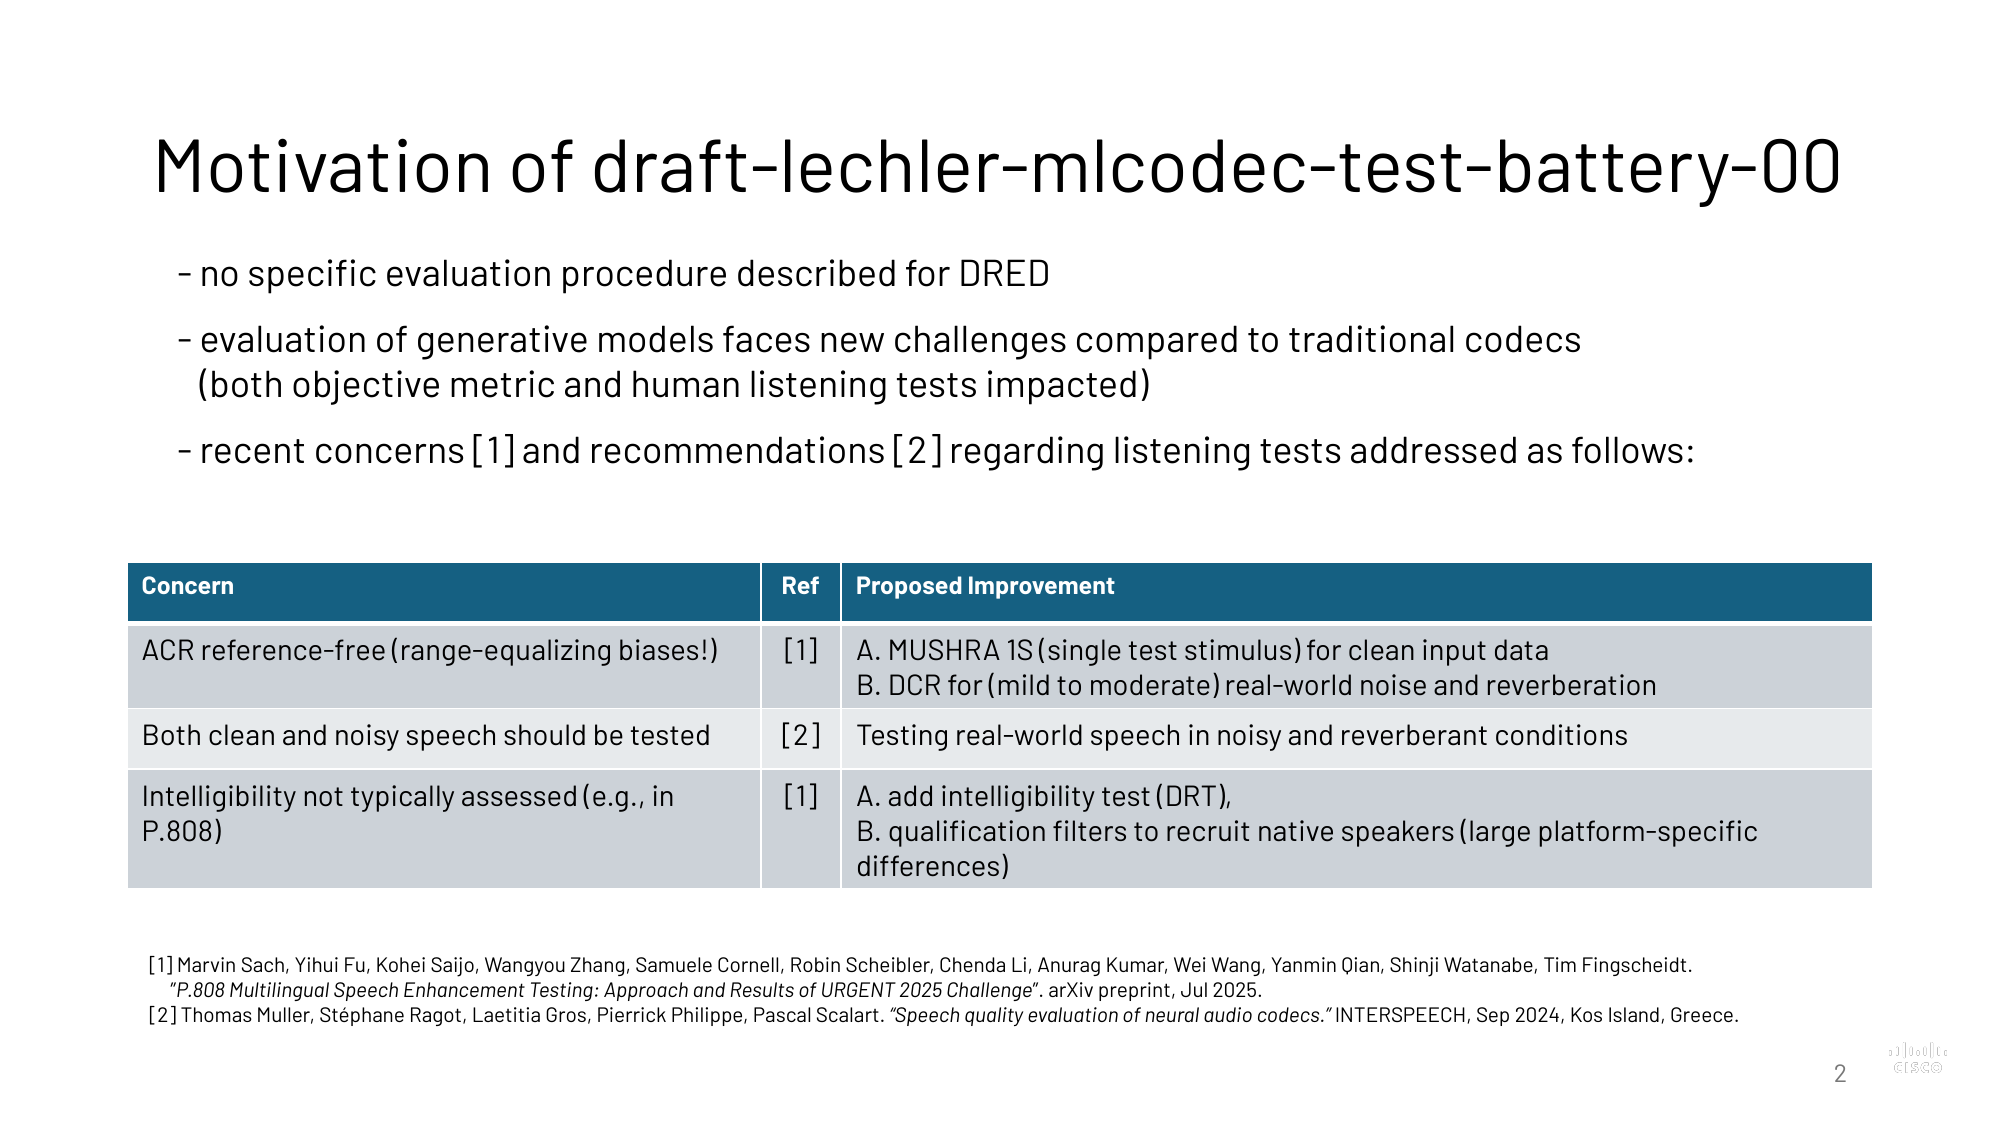

# Motivation of draft-lechler-mlcodec-test-battery-00
- no specific evaluation procedure described for DRED
- evaluation of generative models faces new challenges compared to traditional codecs
   (both objective metric and human listening tests impacted)
- recent concerns [1] and recommendations [2] regarding listening tests addressed as follows:

| Concern | Ref | Proposed Improvement |
| --- | --- | --- |
| ACR reference-free (range-equalizing biases!) | [1] | A. MUSHRA 1S (single test stimulus) for clean input data B. DCR for (mild to moderate) real-world noise and reverberation |
| Both clean and noisy speech should be tested | [2] | Testing real-world speech in noisy and reverberant conditions |
| Intelligibility not typically assessed (e.g., in P.808) | [1] | A. add intelligibility test (DRT), B. qualification filters to recruit native speakers (large platform-specific differences) |
[1] Marvin Sach, Yihui Fu, Kohei Saijo, Wangyou Zhang, Samuele Cornell, Robin Scheibler, Chenda Li, Anurag Kumar, Wei Wang, Yanmin Qian, Shinji Watanabe, Tim Fingscheidt.
     ”P.808 Multilingual Speech Enhancement Testing: Approach and Results of URGENT 2025 Challenge”. arXiv preprint, Jul 2025.
[2] Thomas Muller, Stéphane Ragot, Laetitia Gros, Pierrick Philippe, Pascal Scalart. “Speech quality evaluation of neural audio codecs.” INTERSPEECH, Sep 2024, Kos Island, Greece.
2